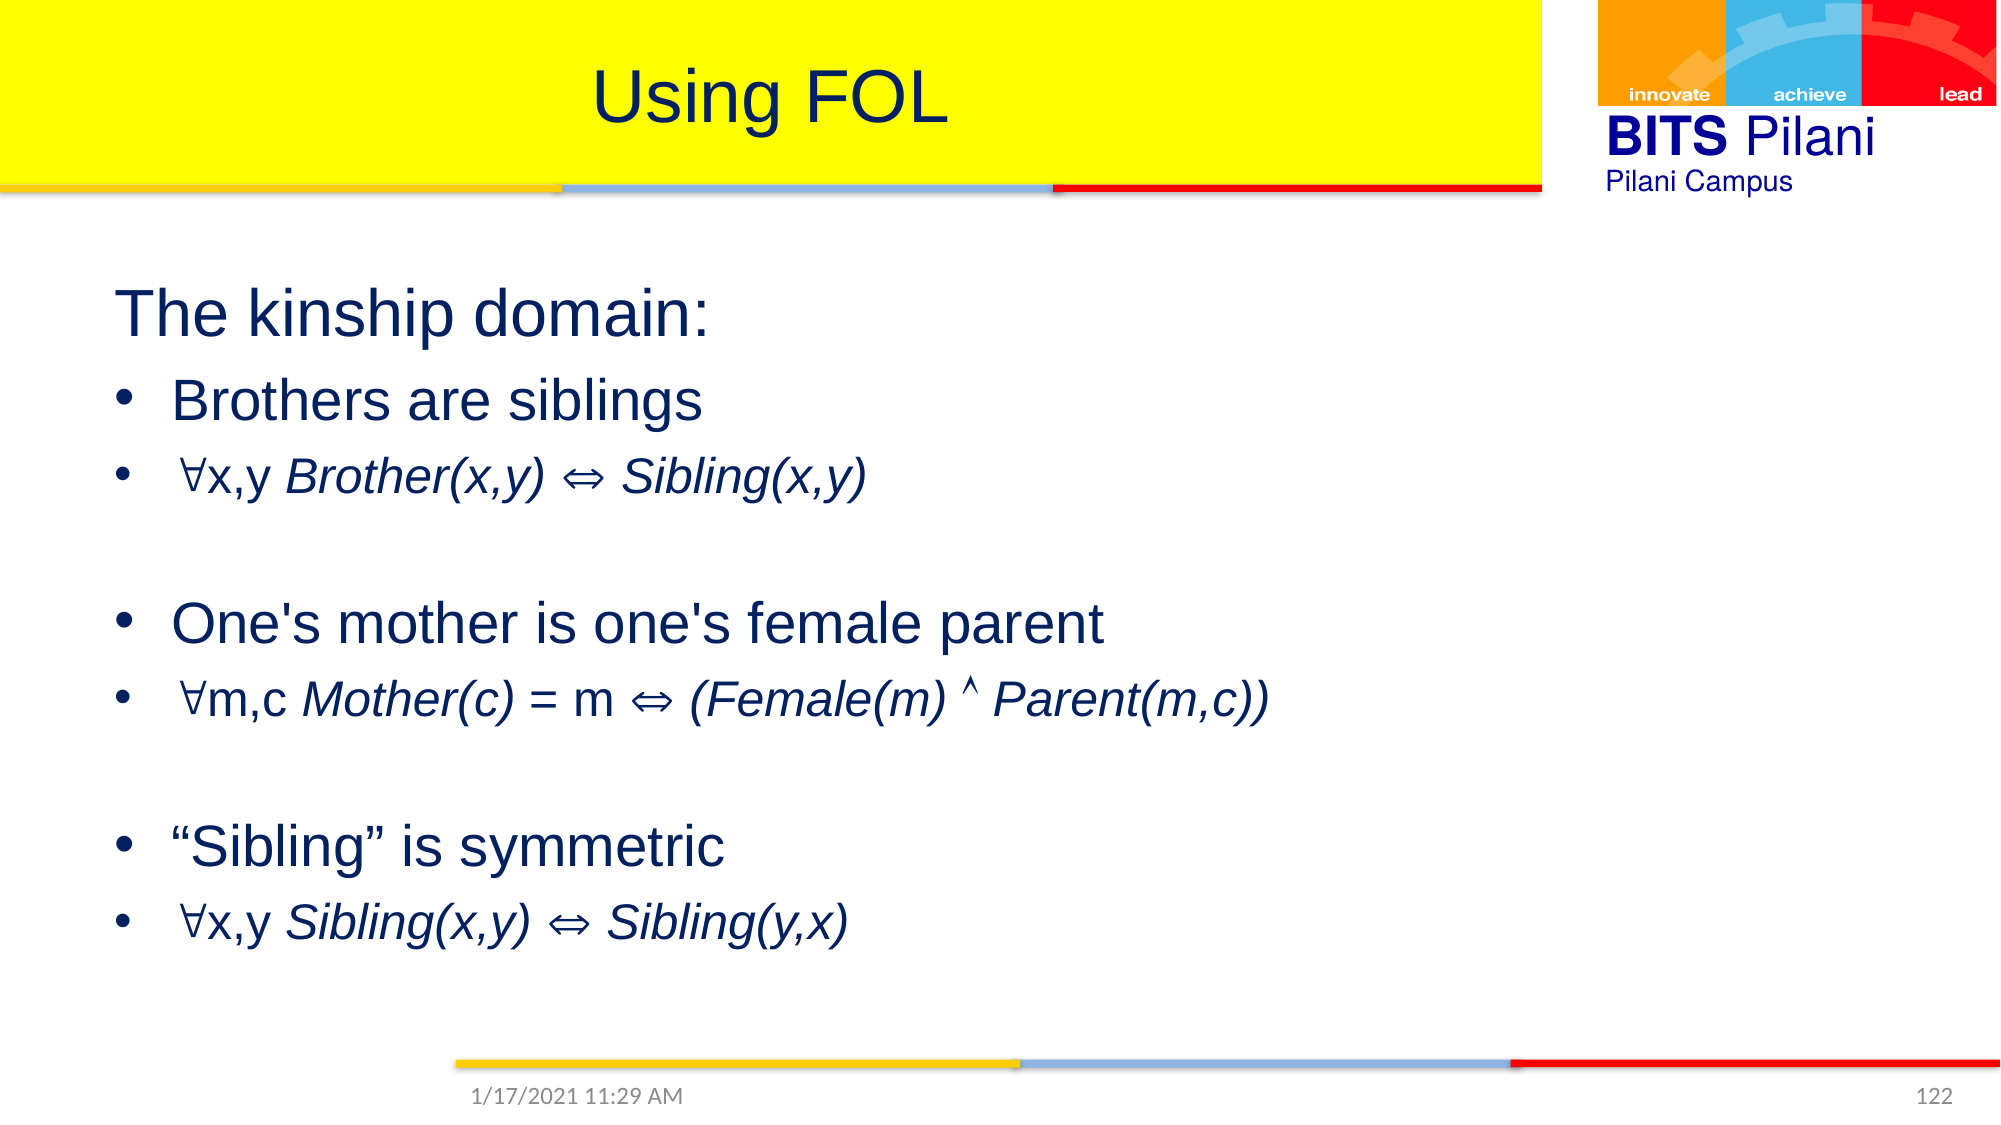

# Using FOL
The kinship domain:
Brothers are siblings
∀x,y Brother(x,y) ⇔ Sibling(x,y)

One's mother is one's female parent
∀m,c Mother(c) = m ⇔ (Female(m) ∧ Parent(m,c))

“Sibling” is symmetric
∀x,y Sibling(x,y) ⇔ Sibling(y,x)

1/17/2021 11:29 AM
122